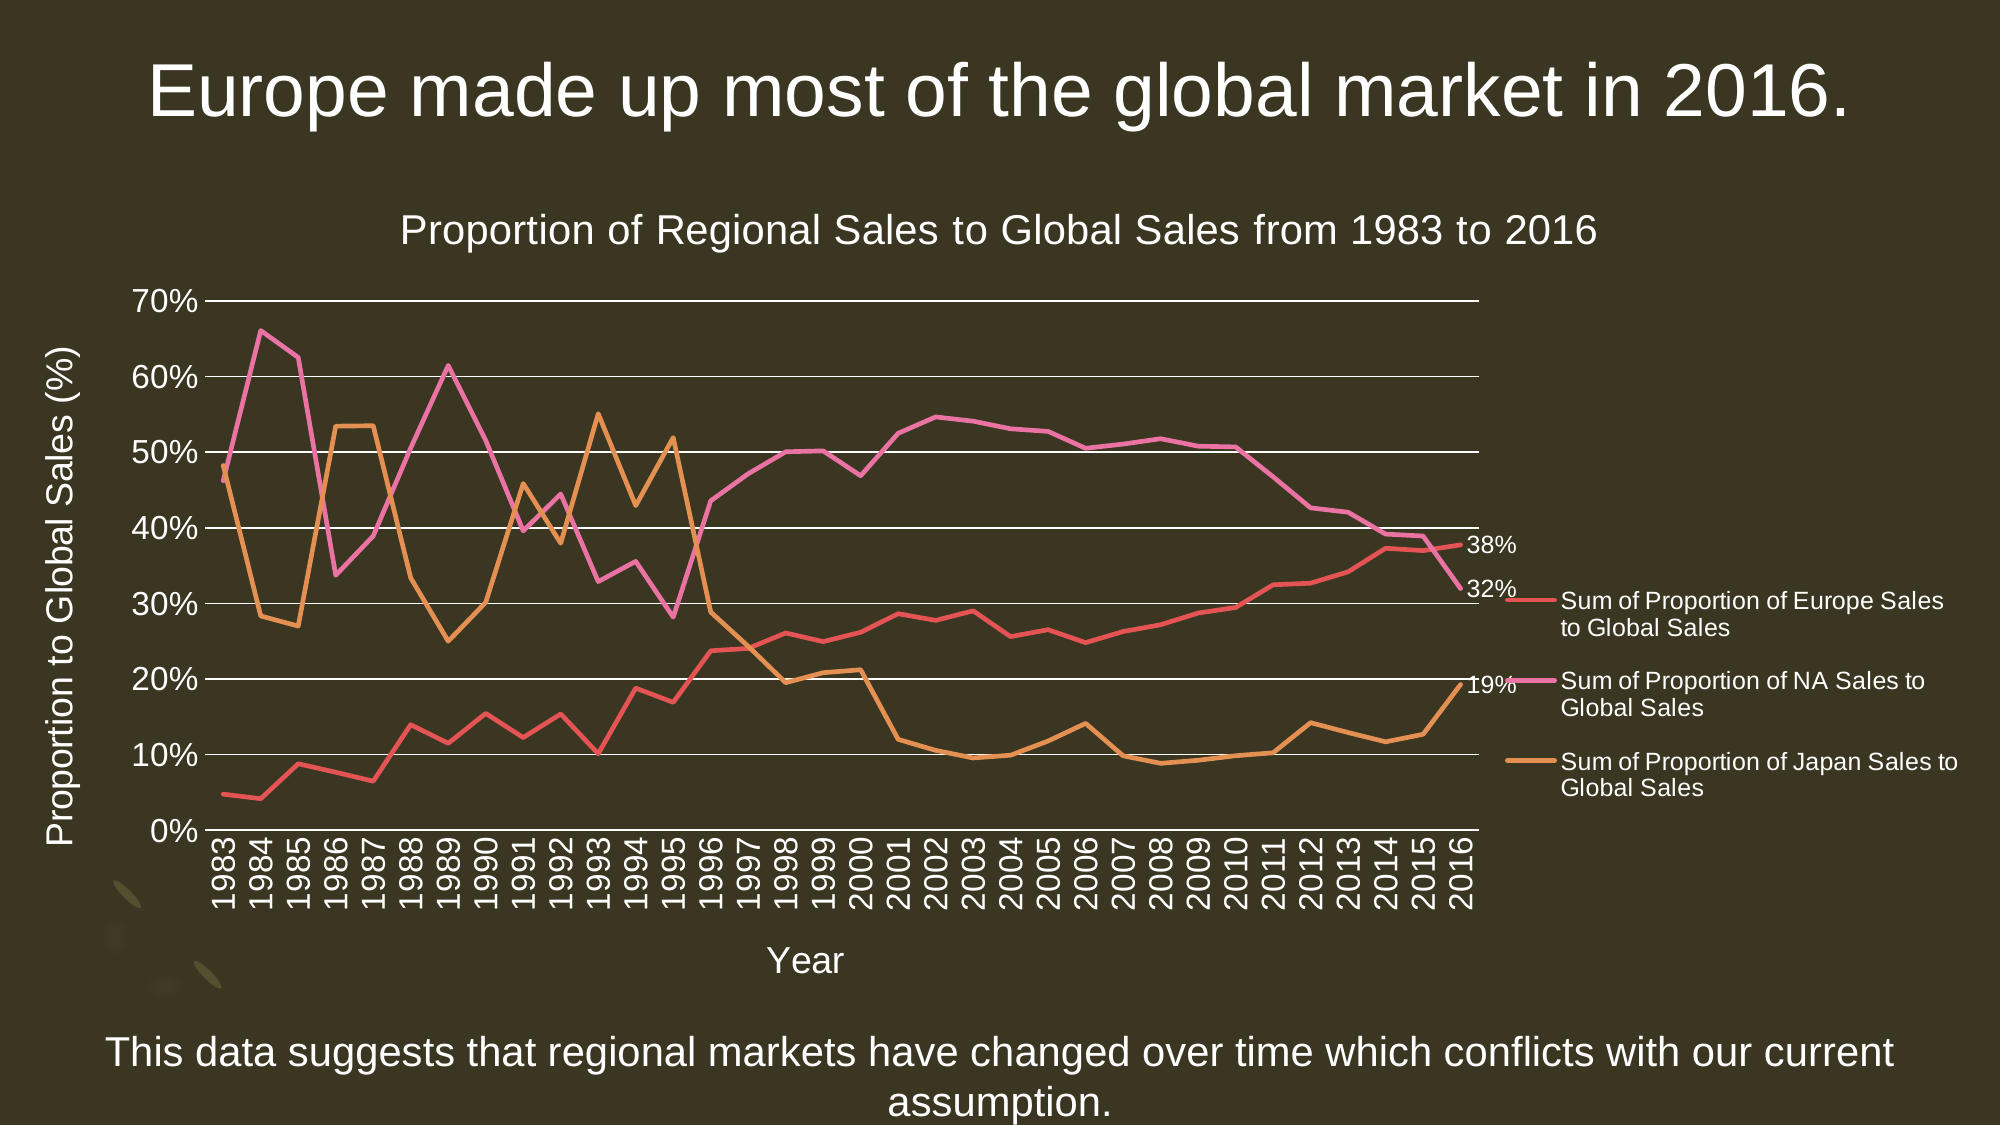

# Europe made up most of the global market in 2016.

### Chart: Proportion of Regional Sales to Global Sales from 1983 to 2016

| Category | Sum of Proportion of Europe Sales to Global Sales | Sum of Proportion of NA Sales to Global Sales | Sum of Proportion of Japan Sales to Global Sales |
|---|---|---|---|
| 1983 | 0.04764740917212627 | 0.4621798689696247 | 0.48243001786777834 |
| 1984 | 0.04169976171564732 | 0.6608419380460682 | 0.28335980937251776 |
| 1985 | 0.0878754171301446 | 0.625324434556915 | 0.26992955135335556 |
| 1986 | 0.07661181548421907 | 0.3371998920960345 | 0.5343943889937954 |
| 1987 | 0.06485740570377187 | 0.3891444342226313 | 0.5349586016559339 |
| 1988 | 0.13955950868276157 | 0.5055061414654807 | 0.3337568826768318 |
| 1989 | 0.11490810074880871 | 0.6147038801906058 | 0.24996596324029954 |
| 1990 | 0.15448471350475804 | 0.5154889653776069 | 0.30127556185462656 |
| 1991 | 0.12255662426310887 | 0.3959044368600682 | 0.4585789636984176 |
| 1992 | 0.1537552521008404 | 0.44472163865546227 | 0.3795955882352942 |
| 1993 | 0.10113092648977816 | 0.32883862548934323 | 0.5508916920400176 |
| 1994 | 0.18794998105342922 | 0.35556397625363134 | 0.42932929139825693 |
| 1995 | 0.16910679832028142 | 0.28169333787311357 | 0.5192373169901267 |
| 1996 | 0.23726770467101957 | 0.4356102461074838 | 0.2884982420894022 |
| 1997 | 0.24042193253059982 | 0.471439944273062 | 0.2431585232361426 |
| 1998 | 0.2608492221312443 | 0.5004873864389604 | 0.19511053924435634 |
| 1999 | 0.24938301090677487 | 0.5016718414139 | 0.2083432847703207 |
| 2000 | 0.26170867235562595 | 0.46879341139114866 | 0.21219487993649533 |
| 2001 | 0.28631343914066776 | 0.5249532315490945 | 0.12011948584877226 |
| 2002 | 0.27745752427184667 | 0.5465968851132714 | 0.10558252427184517 |
| 2003 | 0.29009361464300853 | 0.5409808579013589 | 0.0955707698756466 |
| 2004 | 0.25598205978481453 | 0.5308824581911901 | 0.09924374358852049 |
| 2005 | 0.2651734261172144 | 0.5274763509840203 | 0.11795150592584602 |
| 2006 | 0.24807987711213897 | 0.5051459293394837 | 0.1413018433179745 |
| 2007 | 0.2627099224146421 | 0.5107048155301693 | 0.09845484008249705 |
| 2008 | 0.27171991040905497 | 0.517815041848405 | 0.08847105976659268 |
| 2009 | 0.28714919644998993 | 0.5079455504917268 | 0.09252818421683925 |
| 2010 | 0.2945549092484901 | 0.5069251154185943 | 0.09853497558292755 |
| 2011 | 0.3245947413325085 | 0.4674241836655596 | 0.10241991778484531 |
| 2012 | 0.32676753782668655 | 0.4262998624484203 | 0.14222833562586074 |
| 2013 | 0.34173844523544417 | 0.42053636931772054 | 0.12920142379697375 |
| 2014 | 0.37289292497626036 | 0.3916488603988628 | 0.11683879392212819 |
| 2015 | 0.369763481551564 | 0.3891012298959347 | 0.12688741721854468 |
| 2016 | 0.37748624629708066 | 0.31965016222316334 | 0.19269290449992896 |
This data suggests that regional markets have changed over time which conflicts with our current assumption.